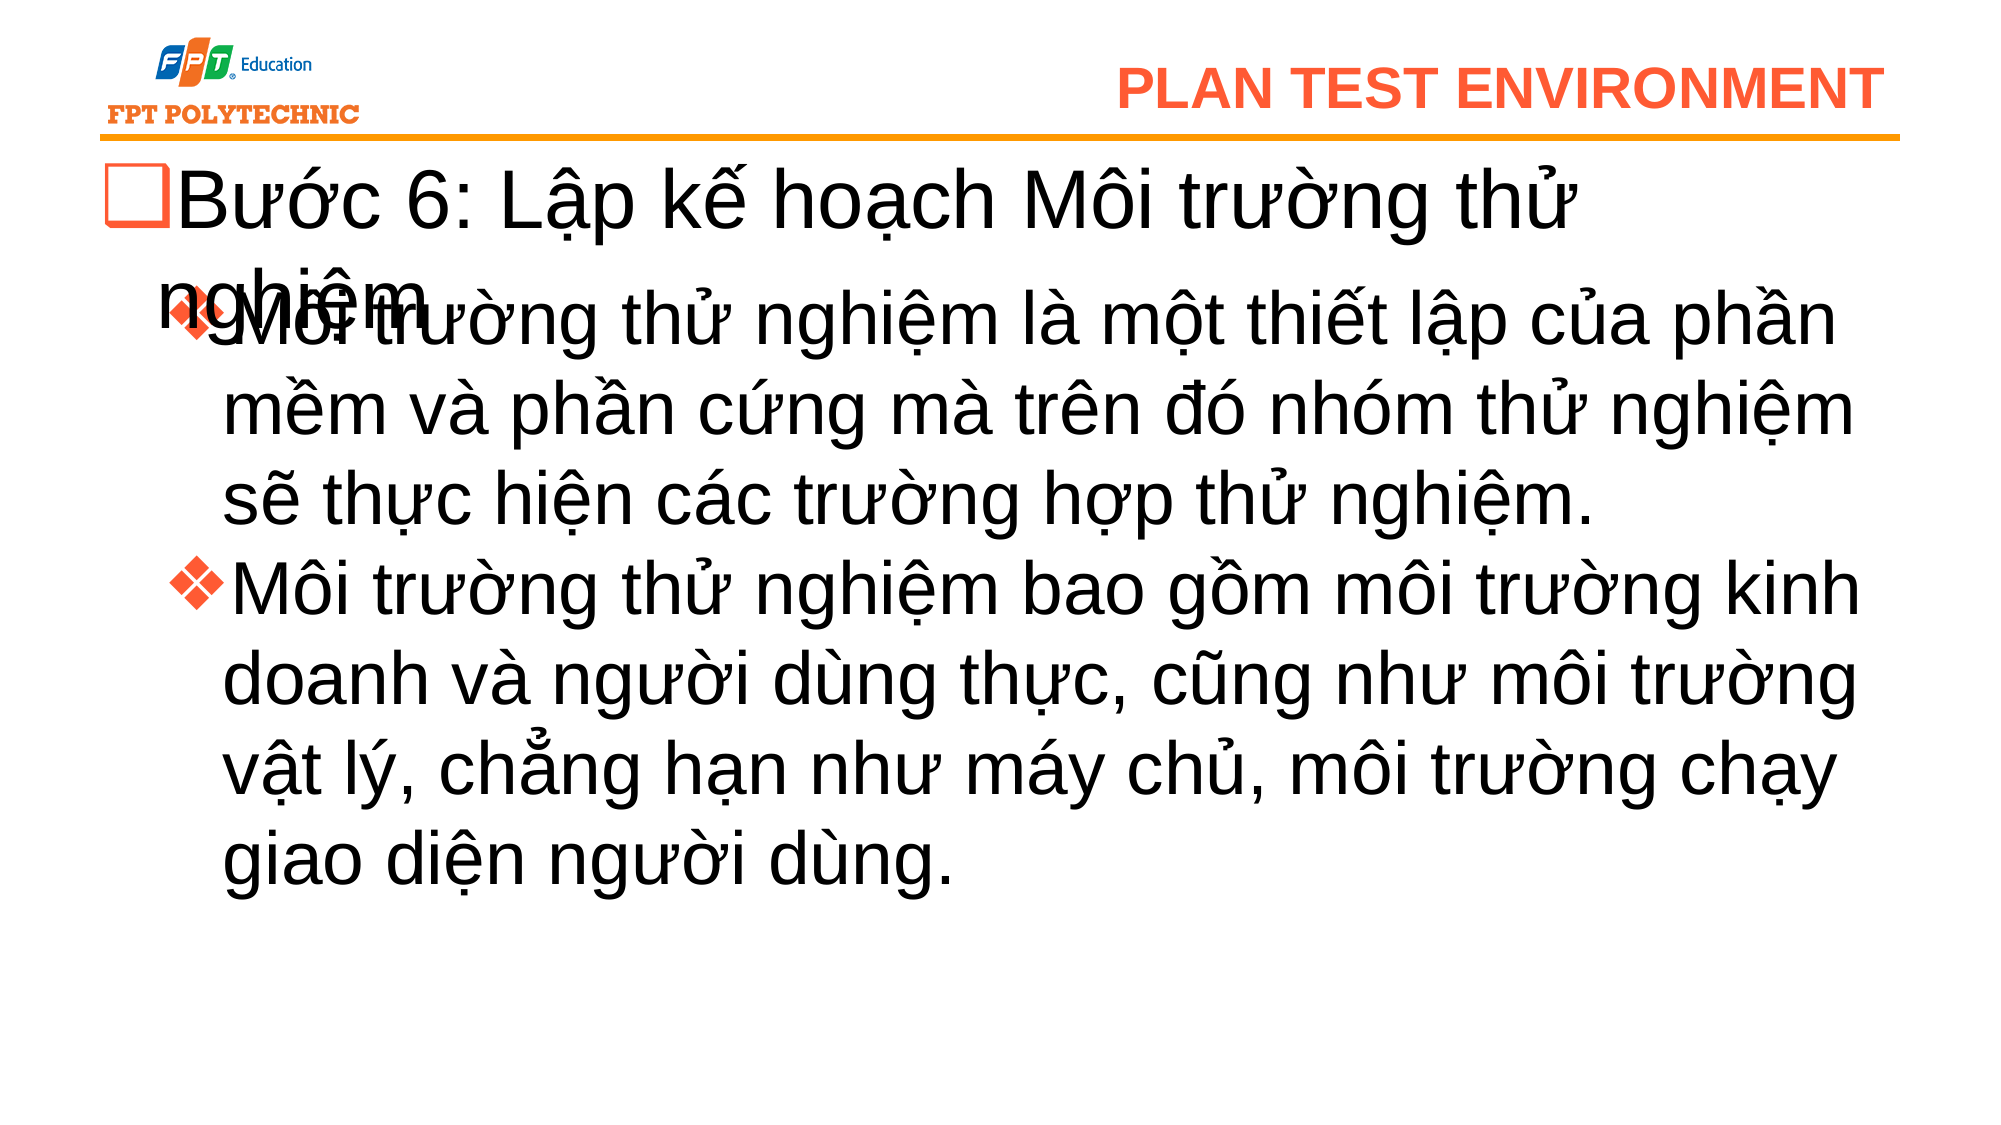

# plan test environment
Bước 6: Lập kế hoạch Môi trường thử nghiệm
Môi trường thử nghiệm là một thiết lập của phần mềm và phần cứng mà trên đó nhóm thử nghiệm sẽ thực hiện các trường hợp thử nghiệm.
Môi trường thử nghiệm bao gồm môi trường kinh doanh và người dùng thực, cũng như môi trường vật lý, chẳng hạn như máy chủ, môi trường chạy giao diện người dùng.